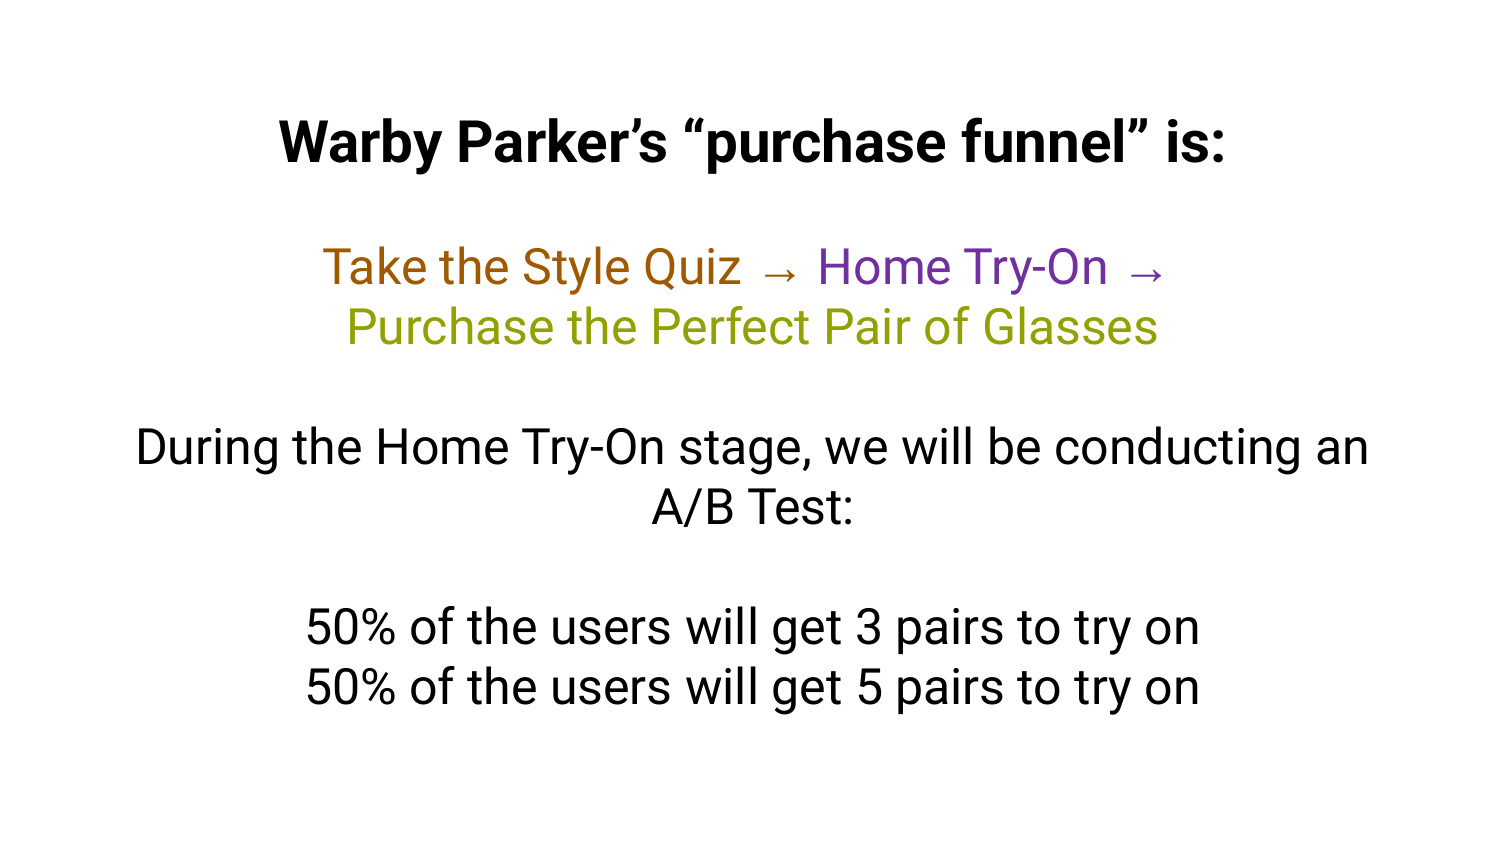

# Warby Parker’s “purchase funnel” is: Take the Style Quiz → Home Try-On → Purchase the Perfect Pair of Glasses During the Home Try-On stage, we will be conducting an A/B Test: 50% of the users will get 3 pairs to try on 50% of the users will get 5 pairs to try on